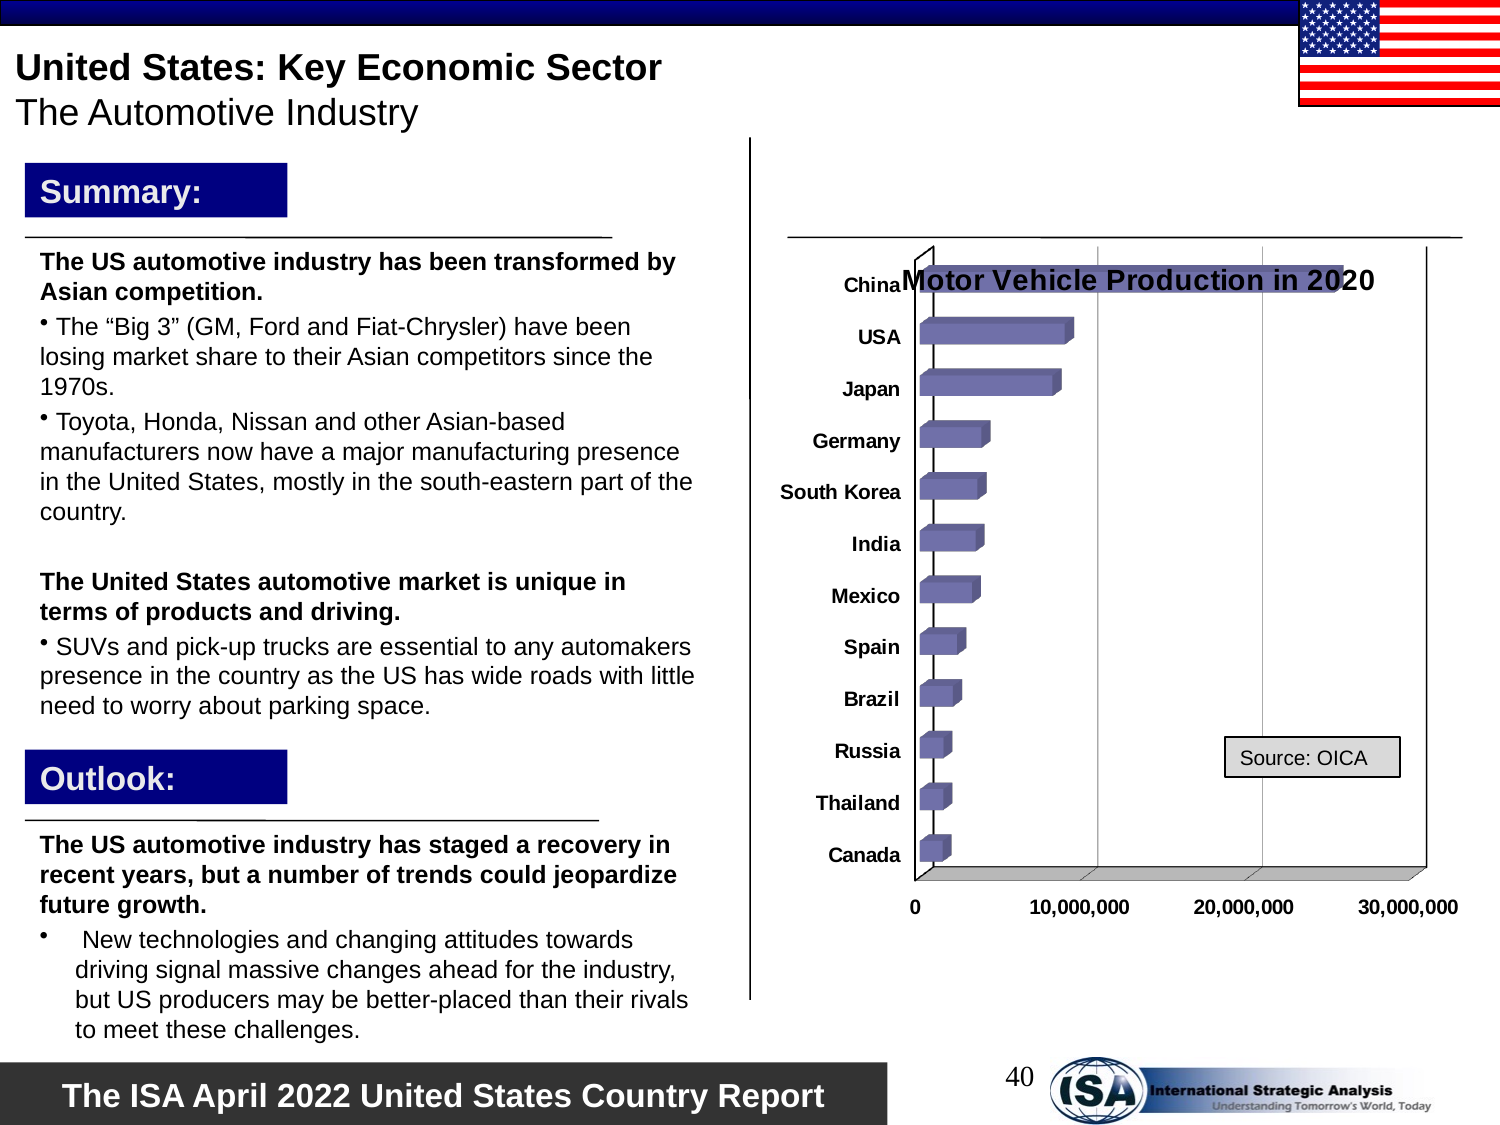

# United States: Key Economic Sector The Automotive Industry

Summary:

[unsupported chart]

The US automotive industry has been transformed by Asian competition.
 The “Big 3” (GM, Ford and Fiat-Chrysler) have been losing market share to their Asian competitors since the 1970s.
 Toyota, Honda, Nissan and other Asian-based manufacturers now have a major manufacturing presence in the United States, mostly in the south-eastern part of the country.

The United States automotive market is unique in terms of products and driving.
 SUVs and pick-up trucks are essential to any automakers presence in the country as the US has wide roads with little need to worry about parking space.

Source: OICA
Outlook:

The US automotive industry has staged a recovery in recent years, but a number of trends could jeopardize future growth.
 New technologies and changing attitudes towards driving signal massive changes ahead for the industry, but US producers may be better-placed than their rivals to meet these challenges.

40